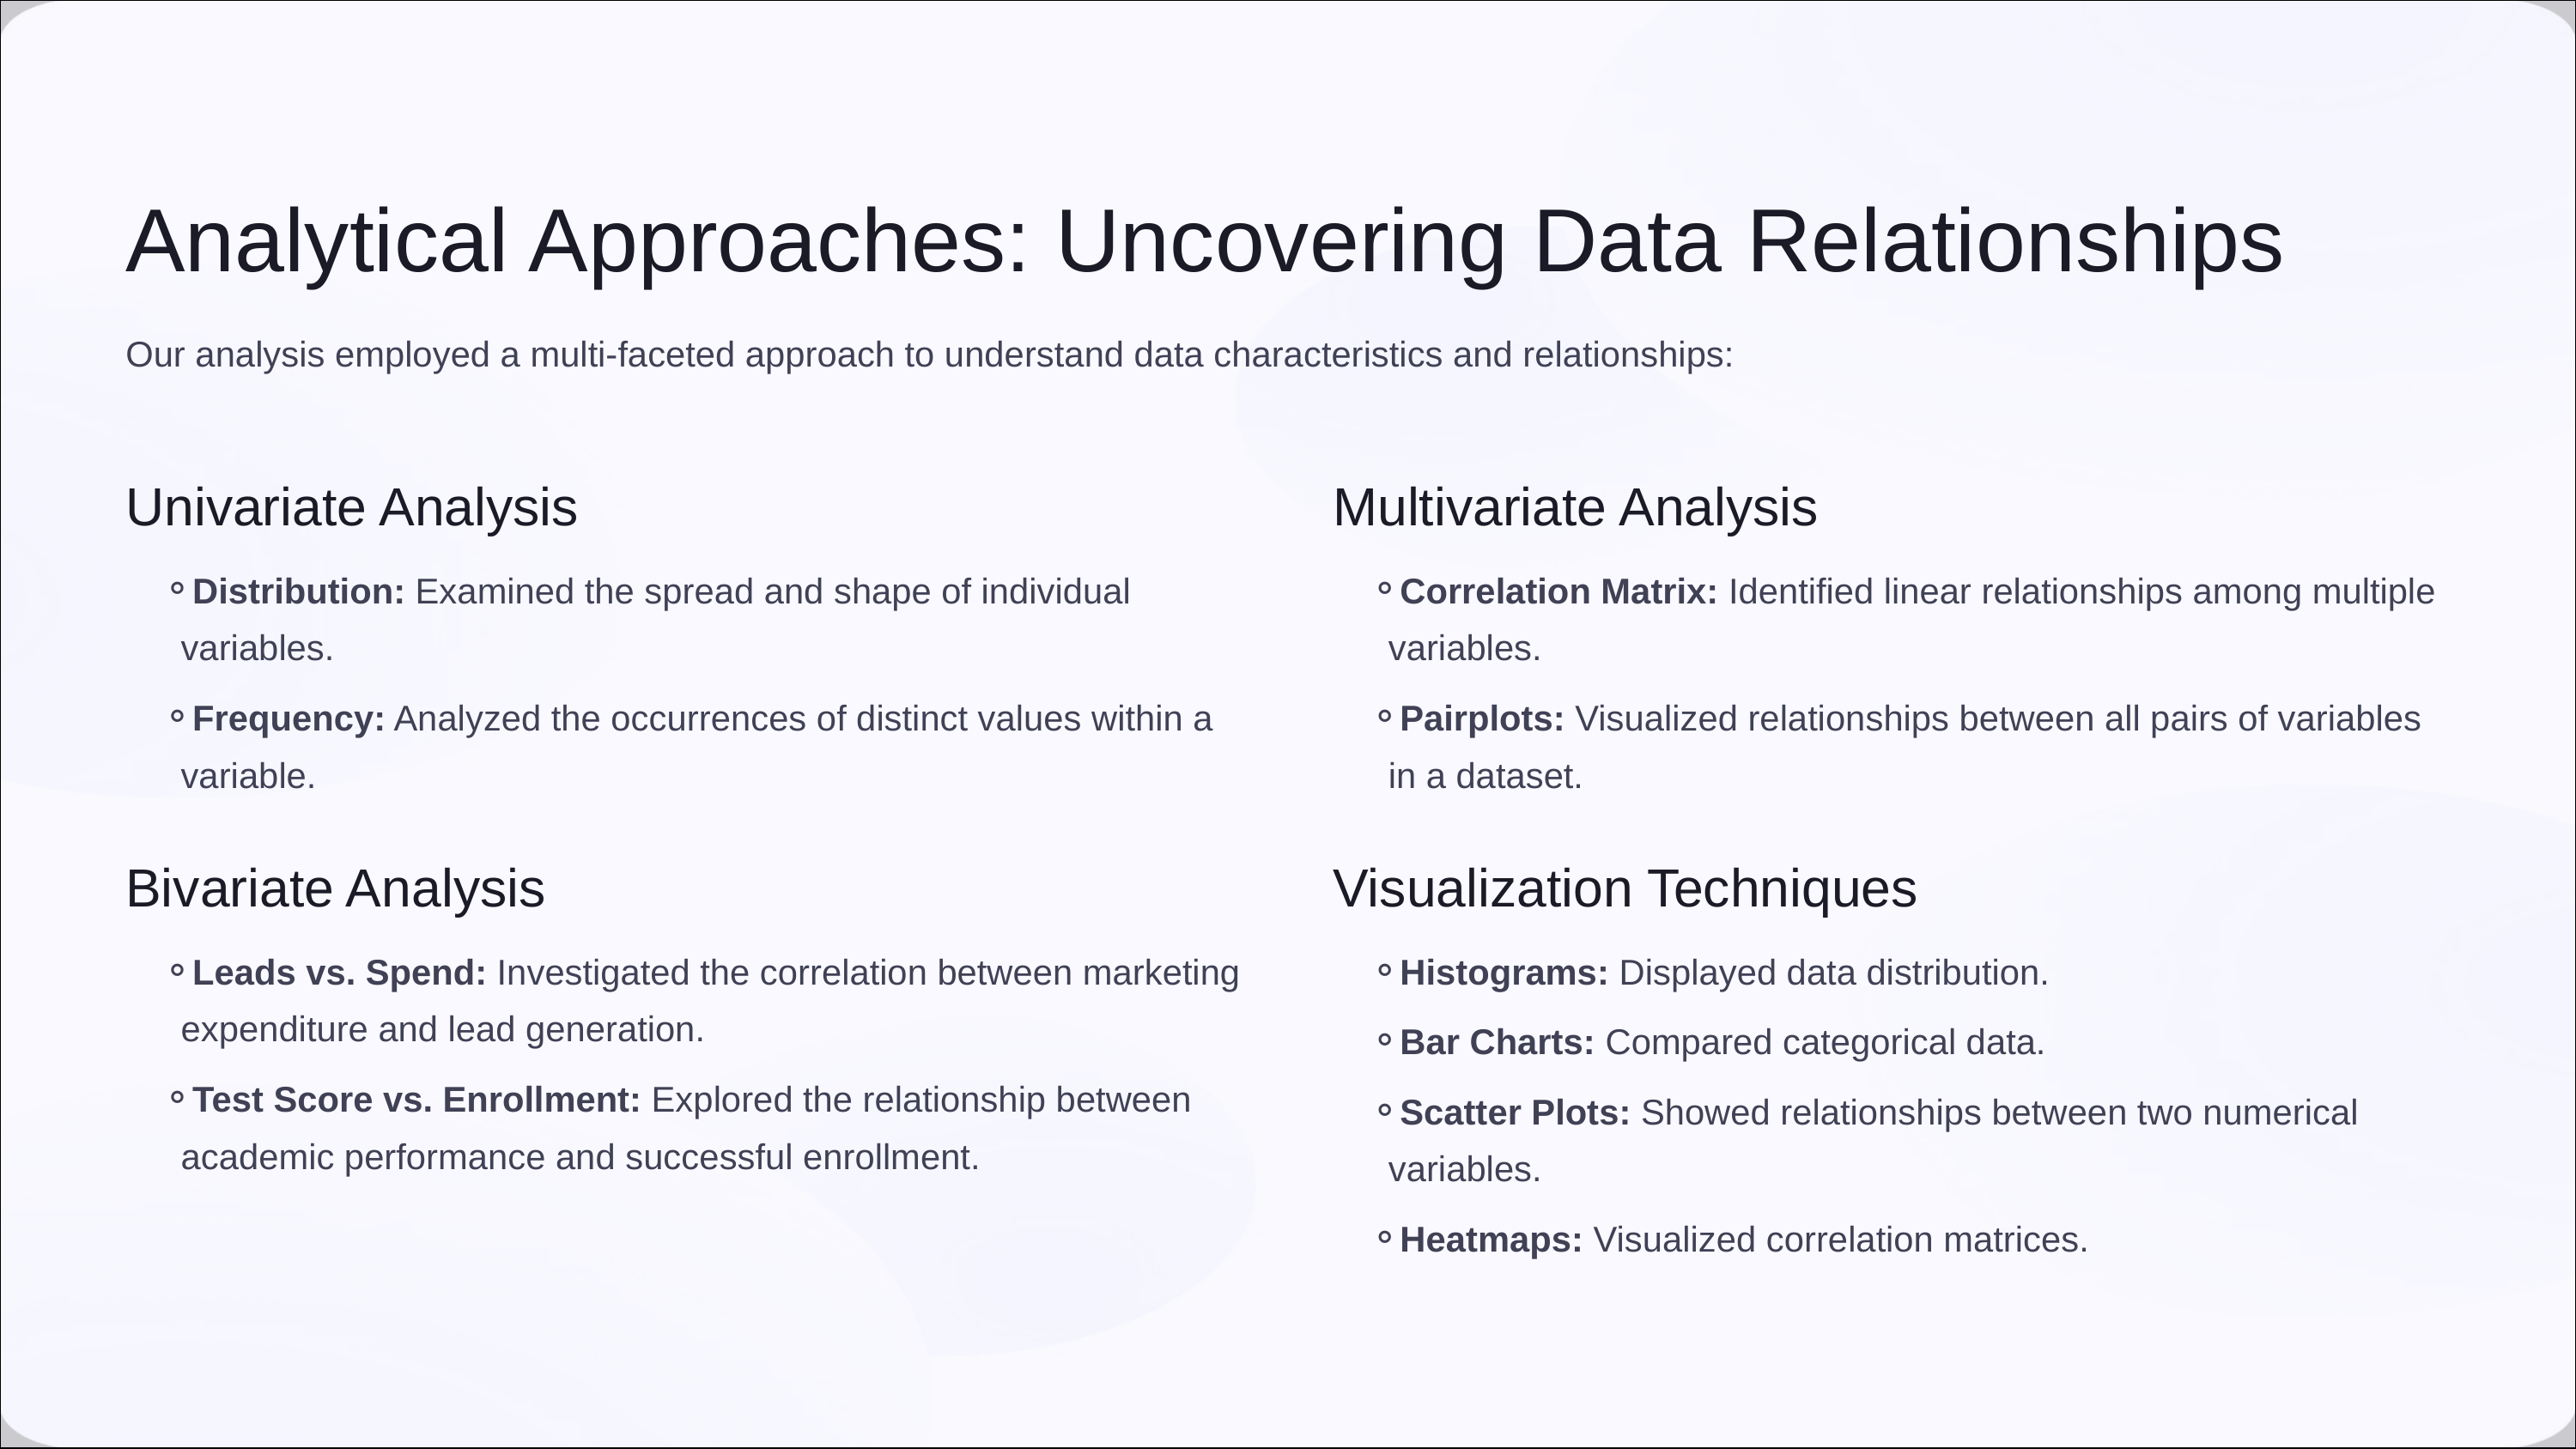

Analytical Approaches: Uncovering Data Relationships
Our analysis employed a multi-faceted approach to understand data characteristics and relationships:
Univariate Analysis
Multivariate Analysis
Distribution: Examined the spread and shape of individual variables.
Correlation Matrix: Identified linear relationships among multiple variables.
Frequency: Analyzed the occurrences of distinct values within a variable.
Pairplots: Visualized relationships between all pairs of variables in a dataset.
Bivariate Analysis
Visualization Techniques
Leads vs. Spend: Investigated the correlation between marketing expenditure and lead generation.
Histograms: Displayed data distribution.
Bar Charts: Compared categorical data.
Test Score vs. Enrollment: Explored the relationship between academic performance and successful enrollment.
Scatter Plots: Showed relationships between two numerical variables.
Heatmaps: Visualized correlation matrices.